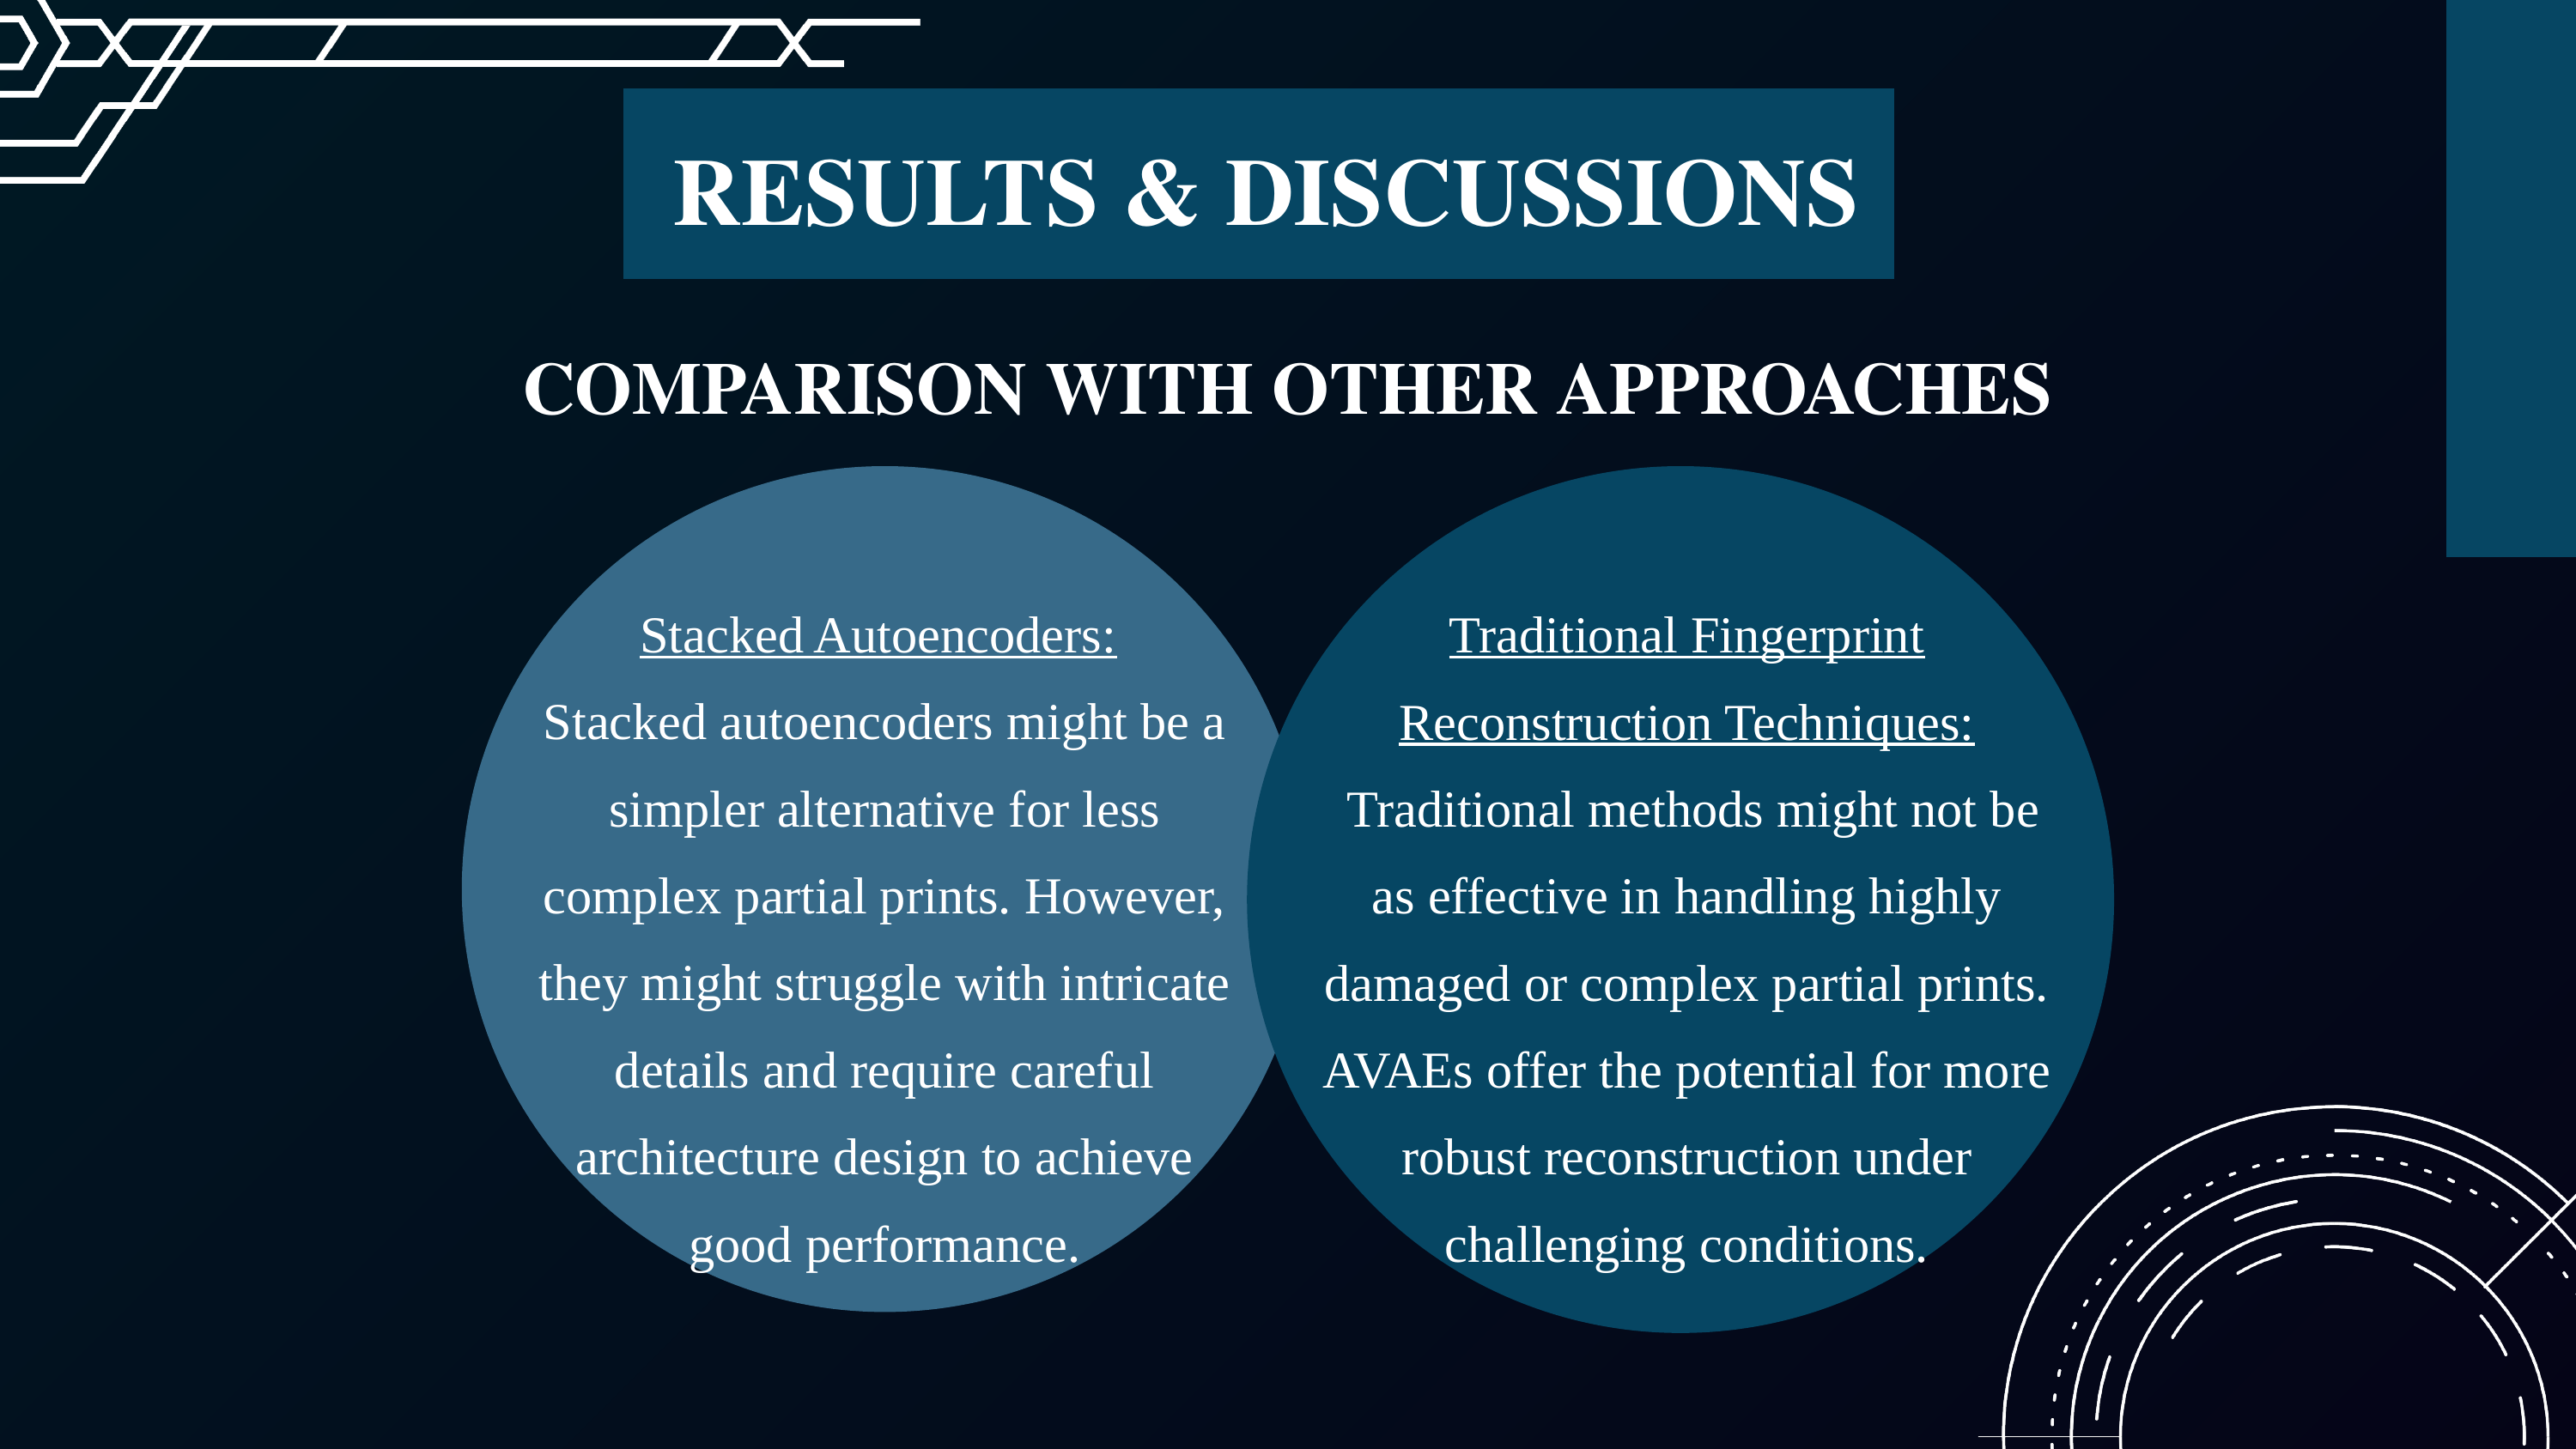

RESULTS & DISCUSSIONS

COMPARISON WITH OTHER APPROACHES

Stacked Autoencoders:
Stacked autoencoders might be a simpler alternative for less complex partial prints. However, they might struggle with intricate details and require careful architecture design to achieve good performance.
Traditional Fingerprint Reconstruction Techniques:
 Traditional methods might not be as effective in handling highly damaged or complex partial prints. AVAEs offer the potential for more robust reconstruction under challenging conditions.